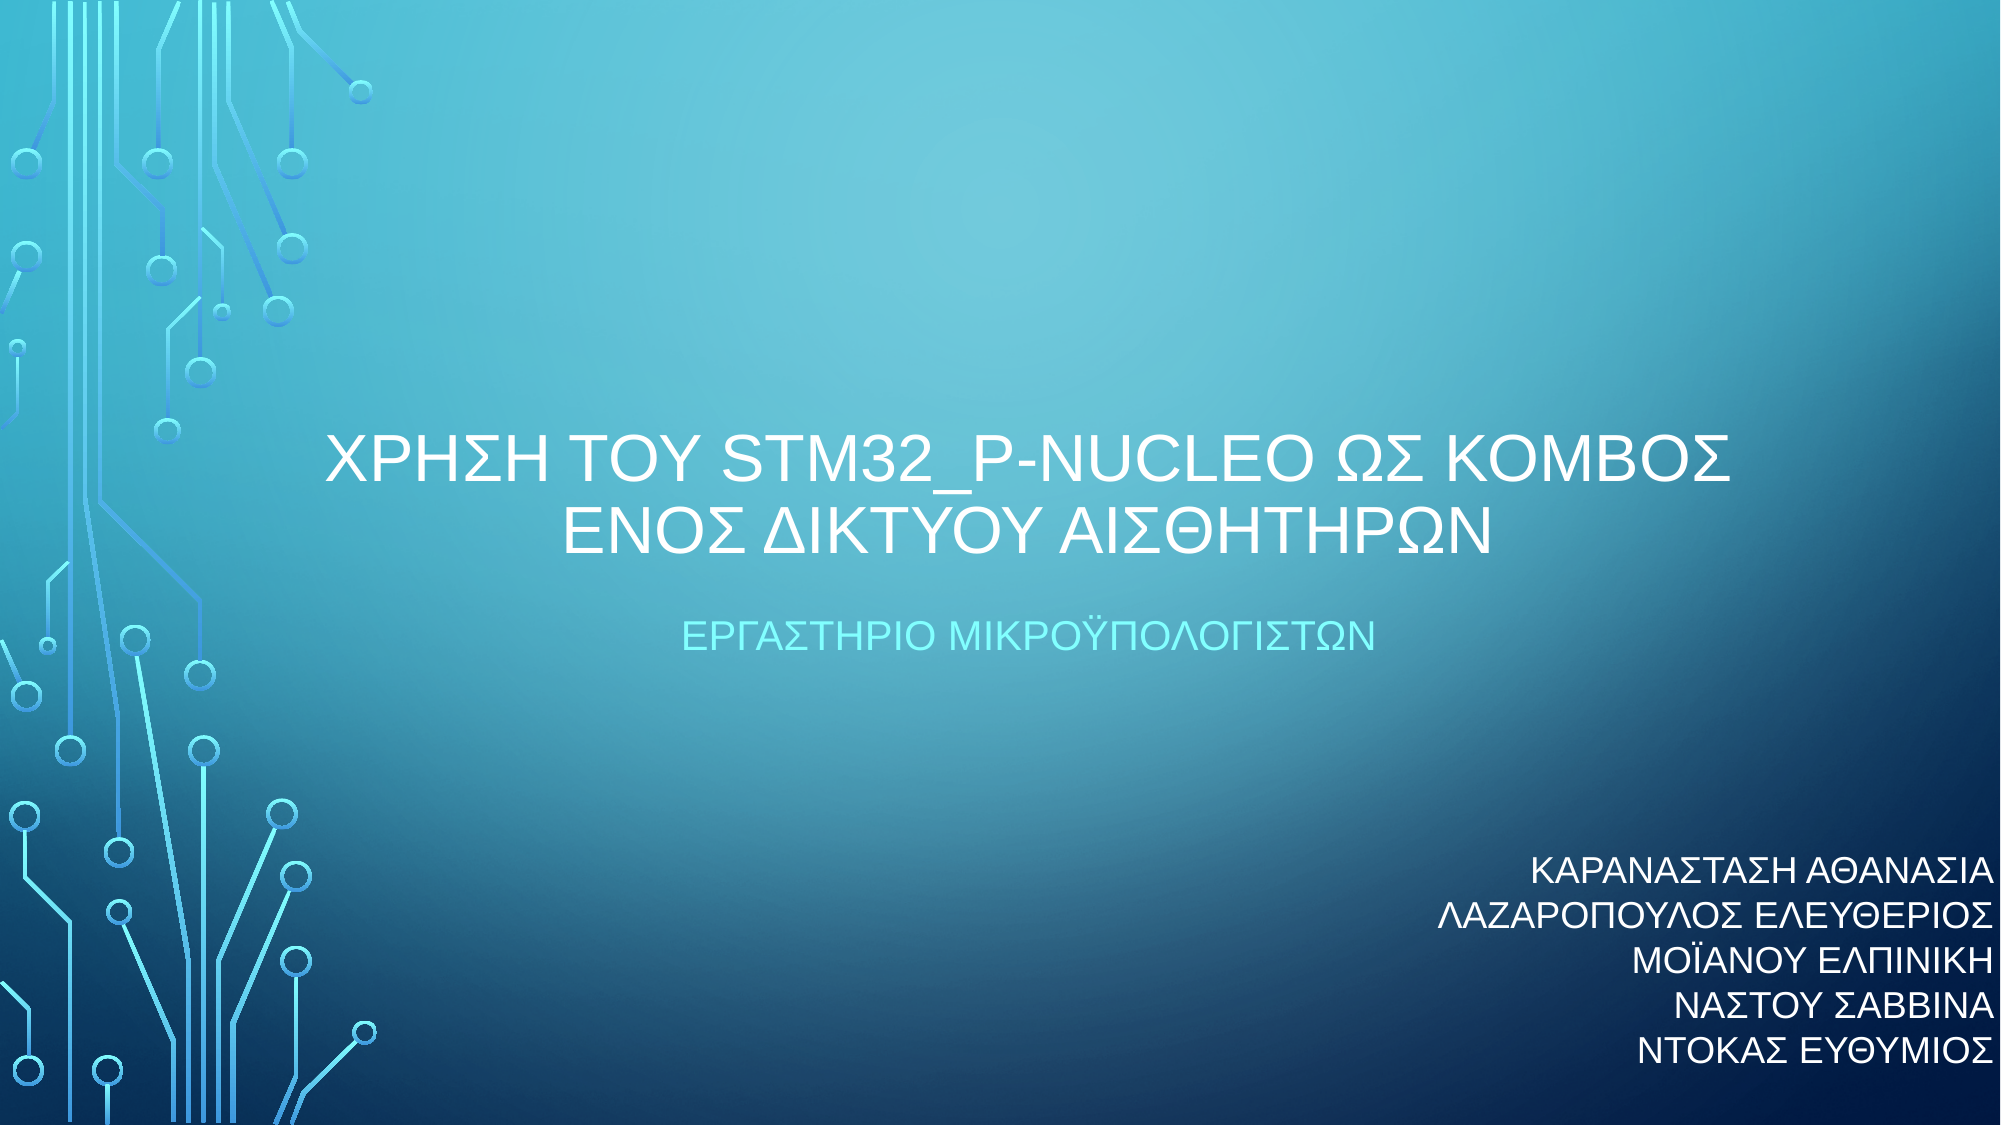

# ΧρΗση του STM32_P-Nucleo ως κΟμβος ενος δικτΥου αισθητΗρων
Εργαστηριο μικροϋπολογιστων
ΚΑΡΑΝΑΣΤΑΣΗ ΑΘΑΝΑΣΙΑ
ΛΑΖΑΡΟΠΟΥΛΟΣ ΕΛΕΥΘΕΡΙΟΣ
ΜΟΪΑΝΟΥ ΕΛΠΙΝΙΚΗ
ΝΑΣΤΟΥ ΣΑΒΒΙΝΑ
ΝΤΟΚΑΣ ΕΥΘΥΜΙΟΣ